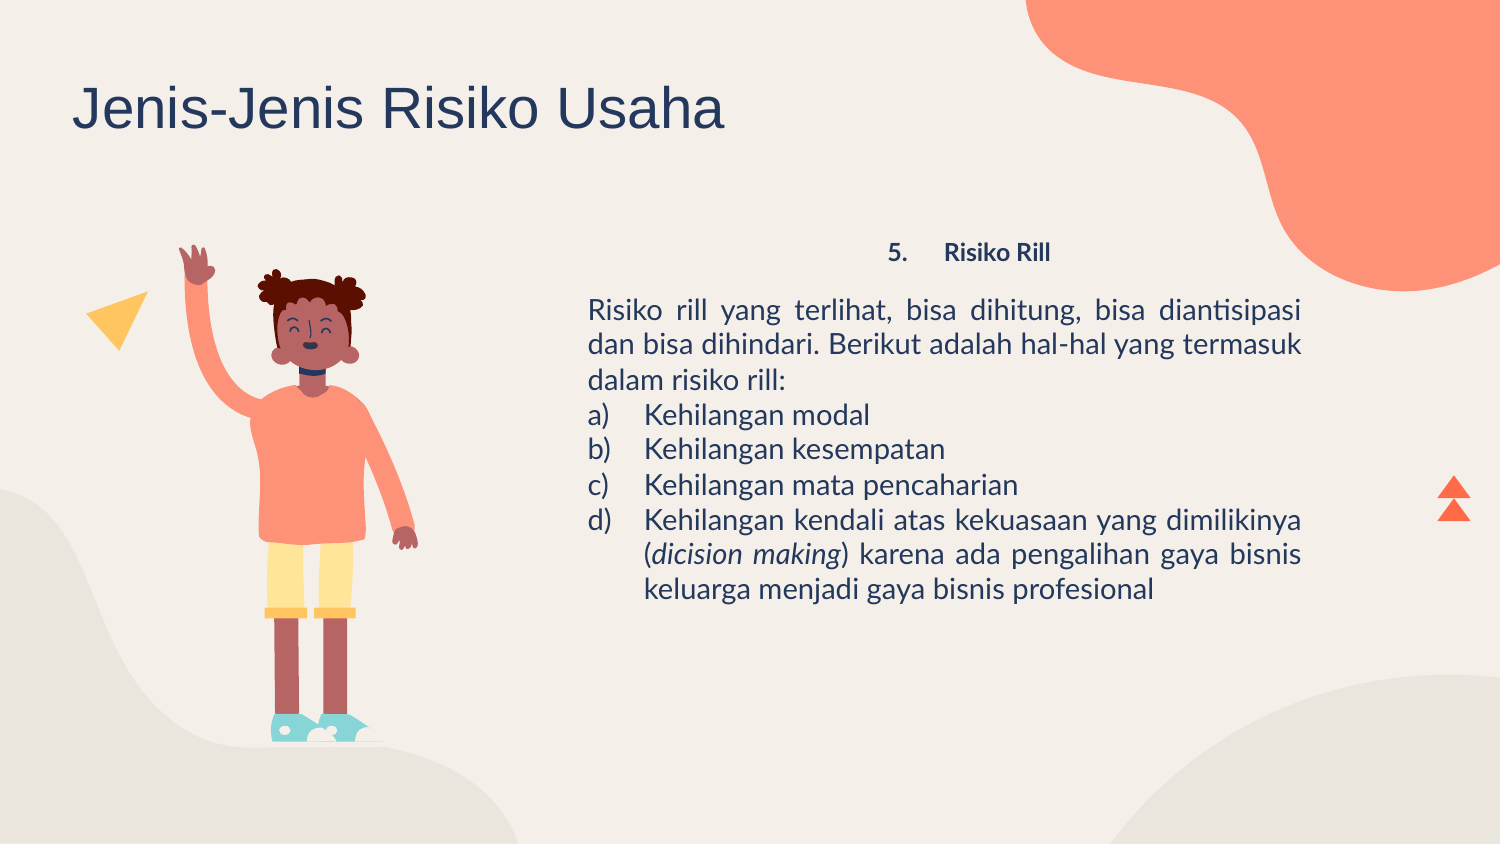

# Jenis-Jenis Risiko Usaha
Risiko Rill
Risiko rill yang terlihat, bisa dihitung, bisa diantisipasi dan bisa dihindari. Berikut adalah hal-hal yang termasuk dalam risiko rill:
Kehilangan modal
Kehilangan kesempatan
Kehilangan mata pencaharian
Kehilangan kendali atas kekuasaan yang dimilikinya (dicision making) karena ada pengalihan gaya bisnis keluarga menjadi gaya bisnis profesional